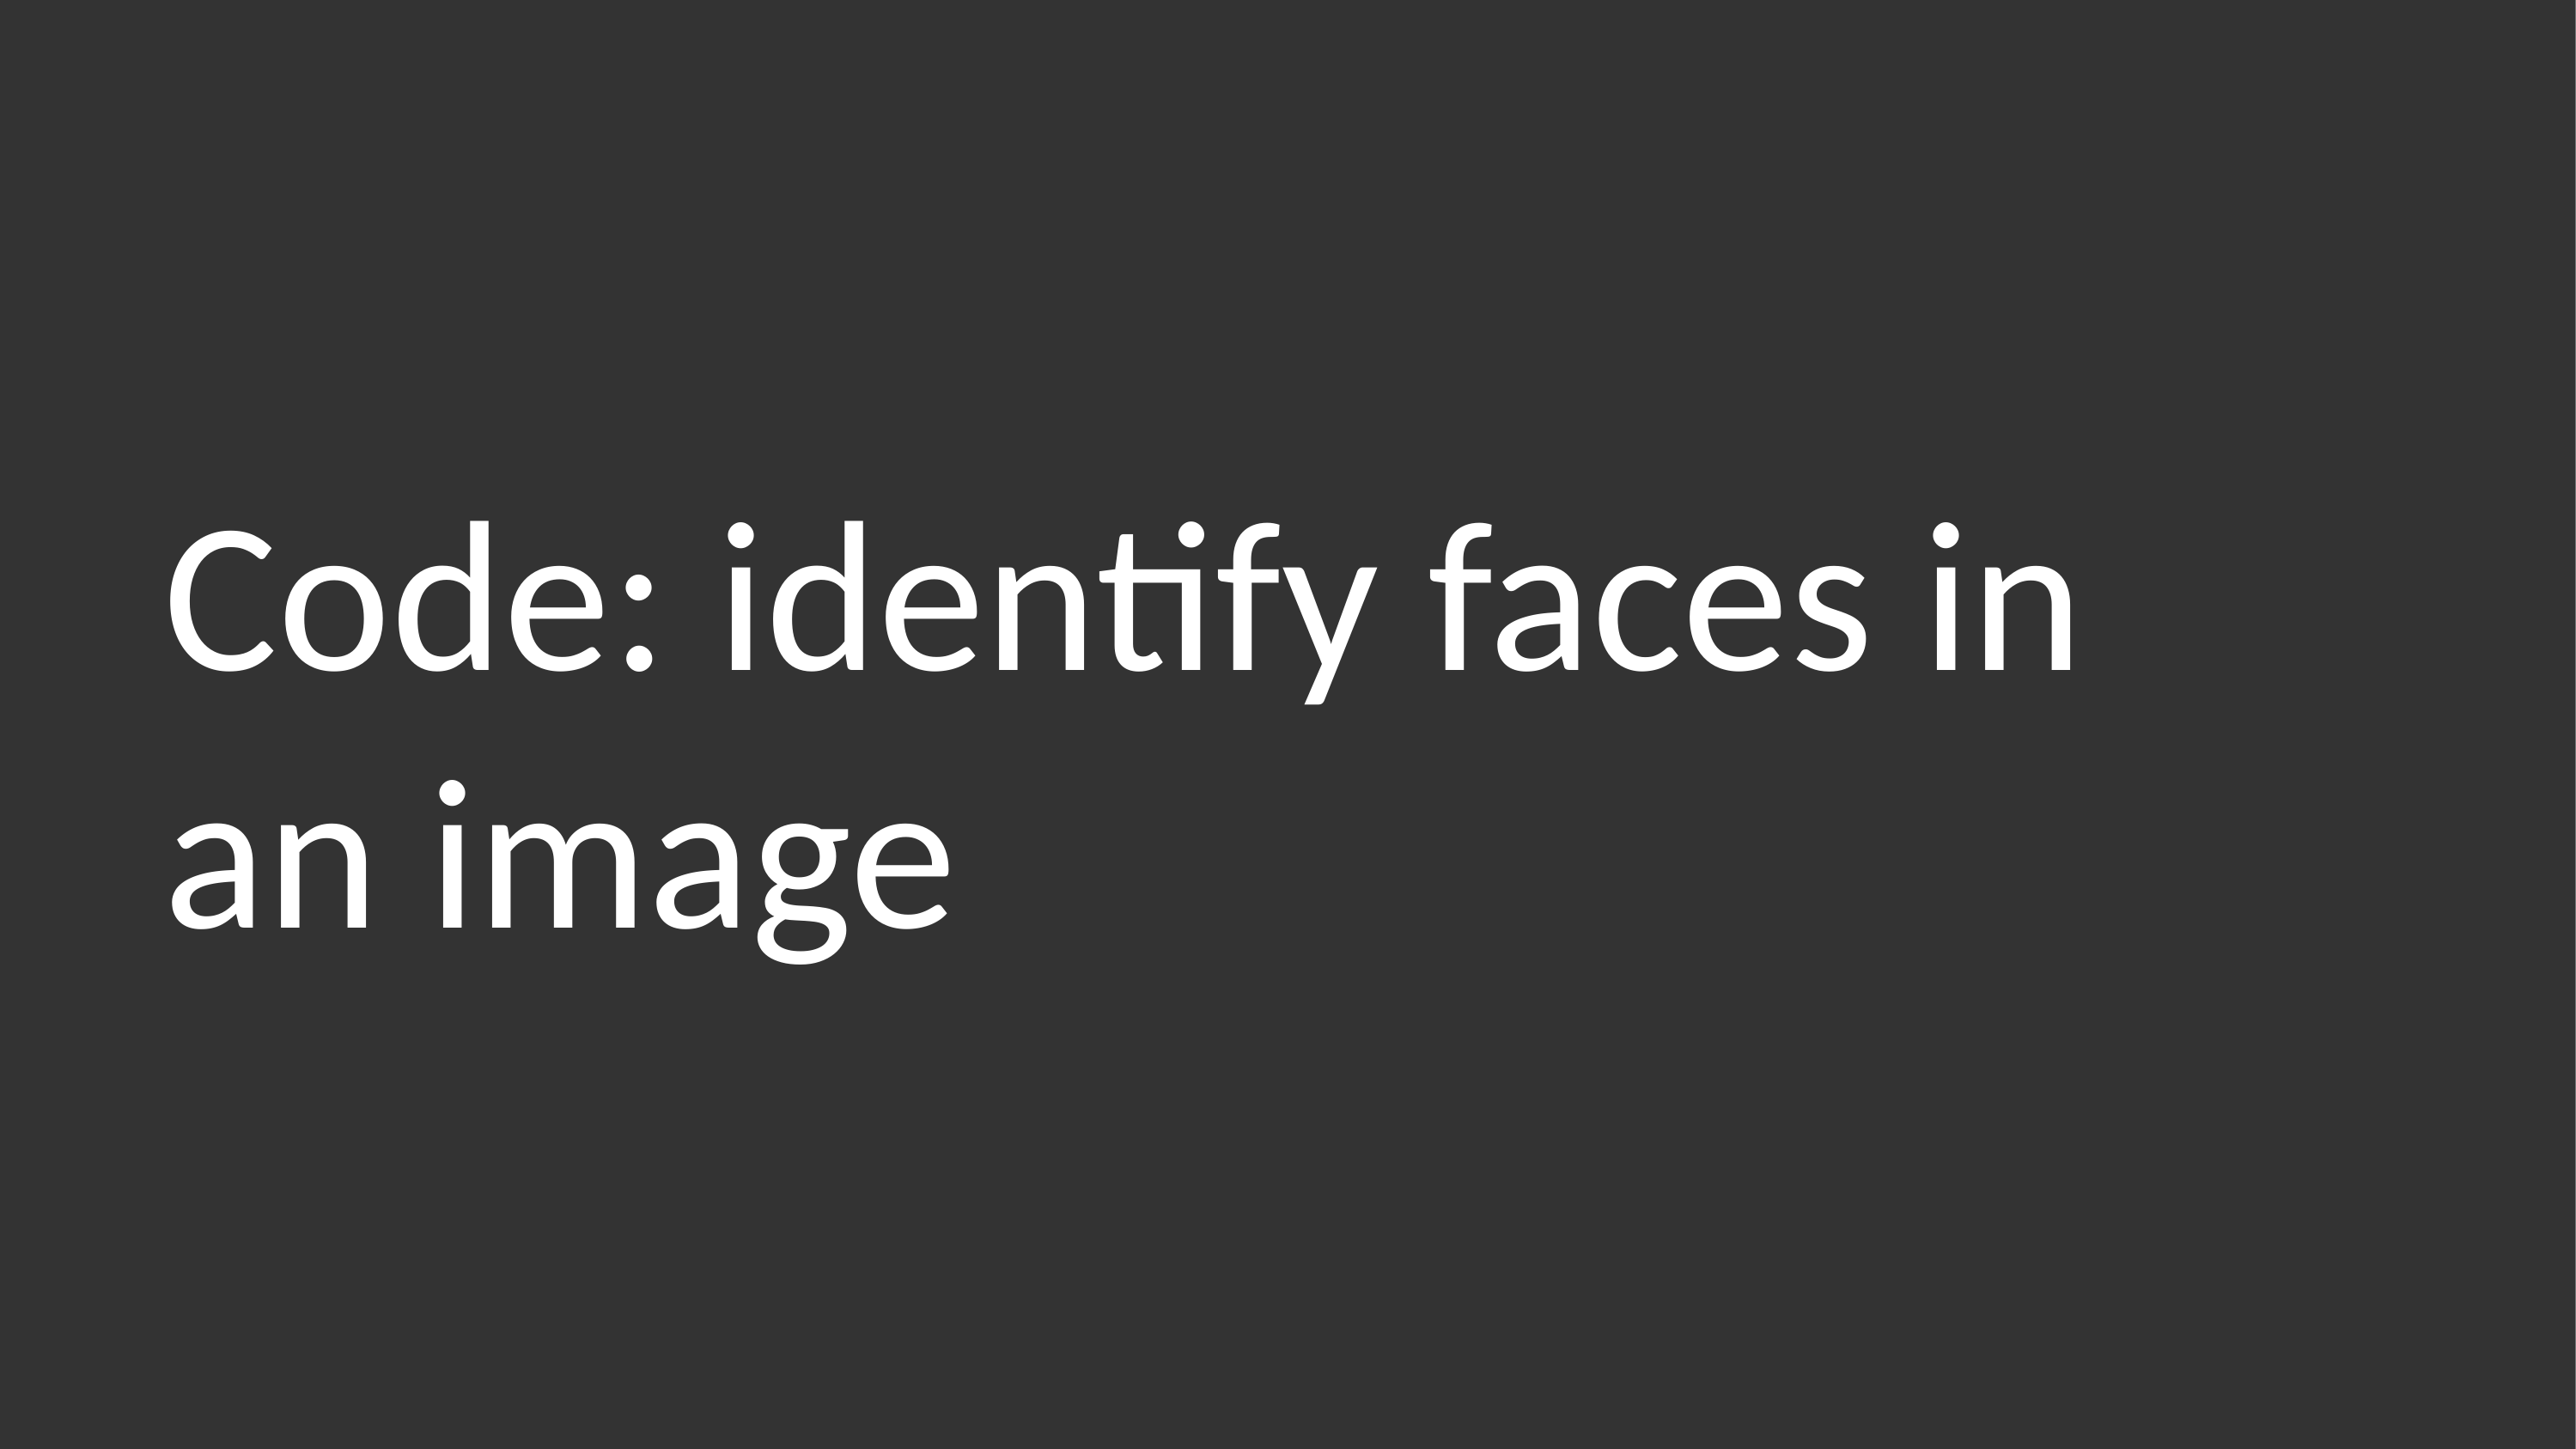

# Code: identify faces in
an image